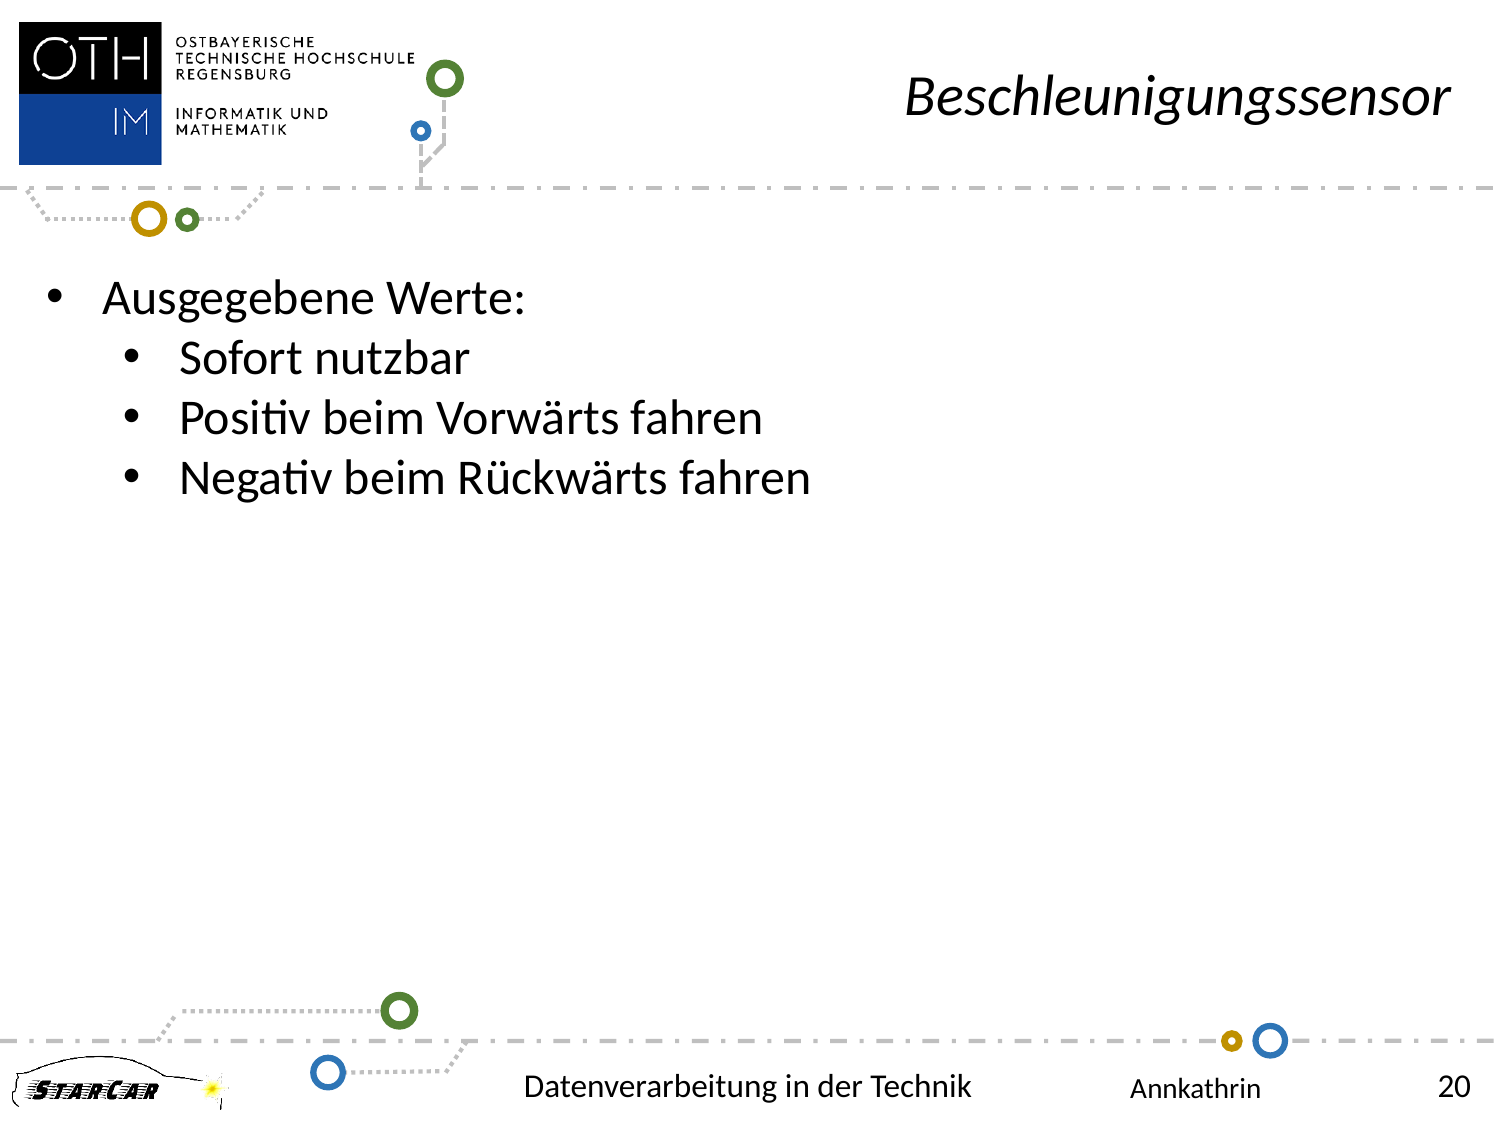

Beschleunigungssensor
Ausgegebene Werte:
Sofort nutzbar
Positiv beim Vorwärts fahren
Negativ beim Rückwärts fahren
Datenverarbeitung in der Technik
Annkathrin